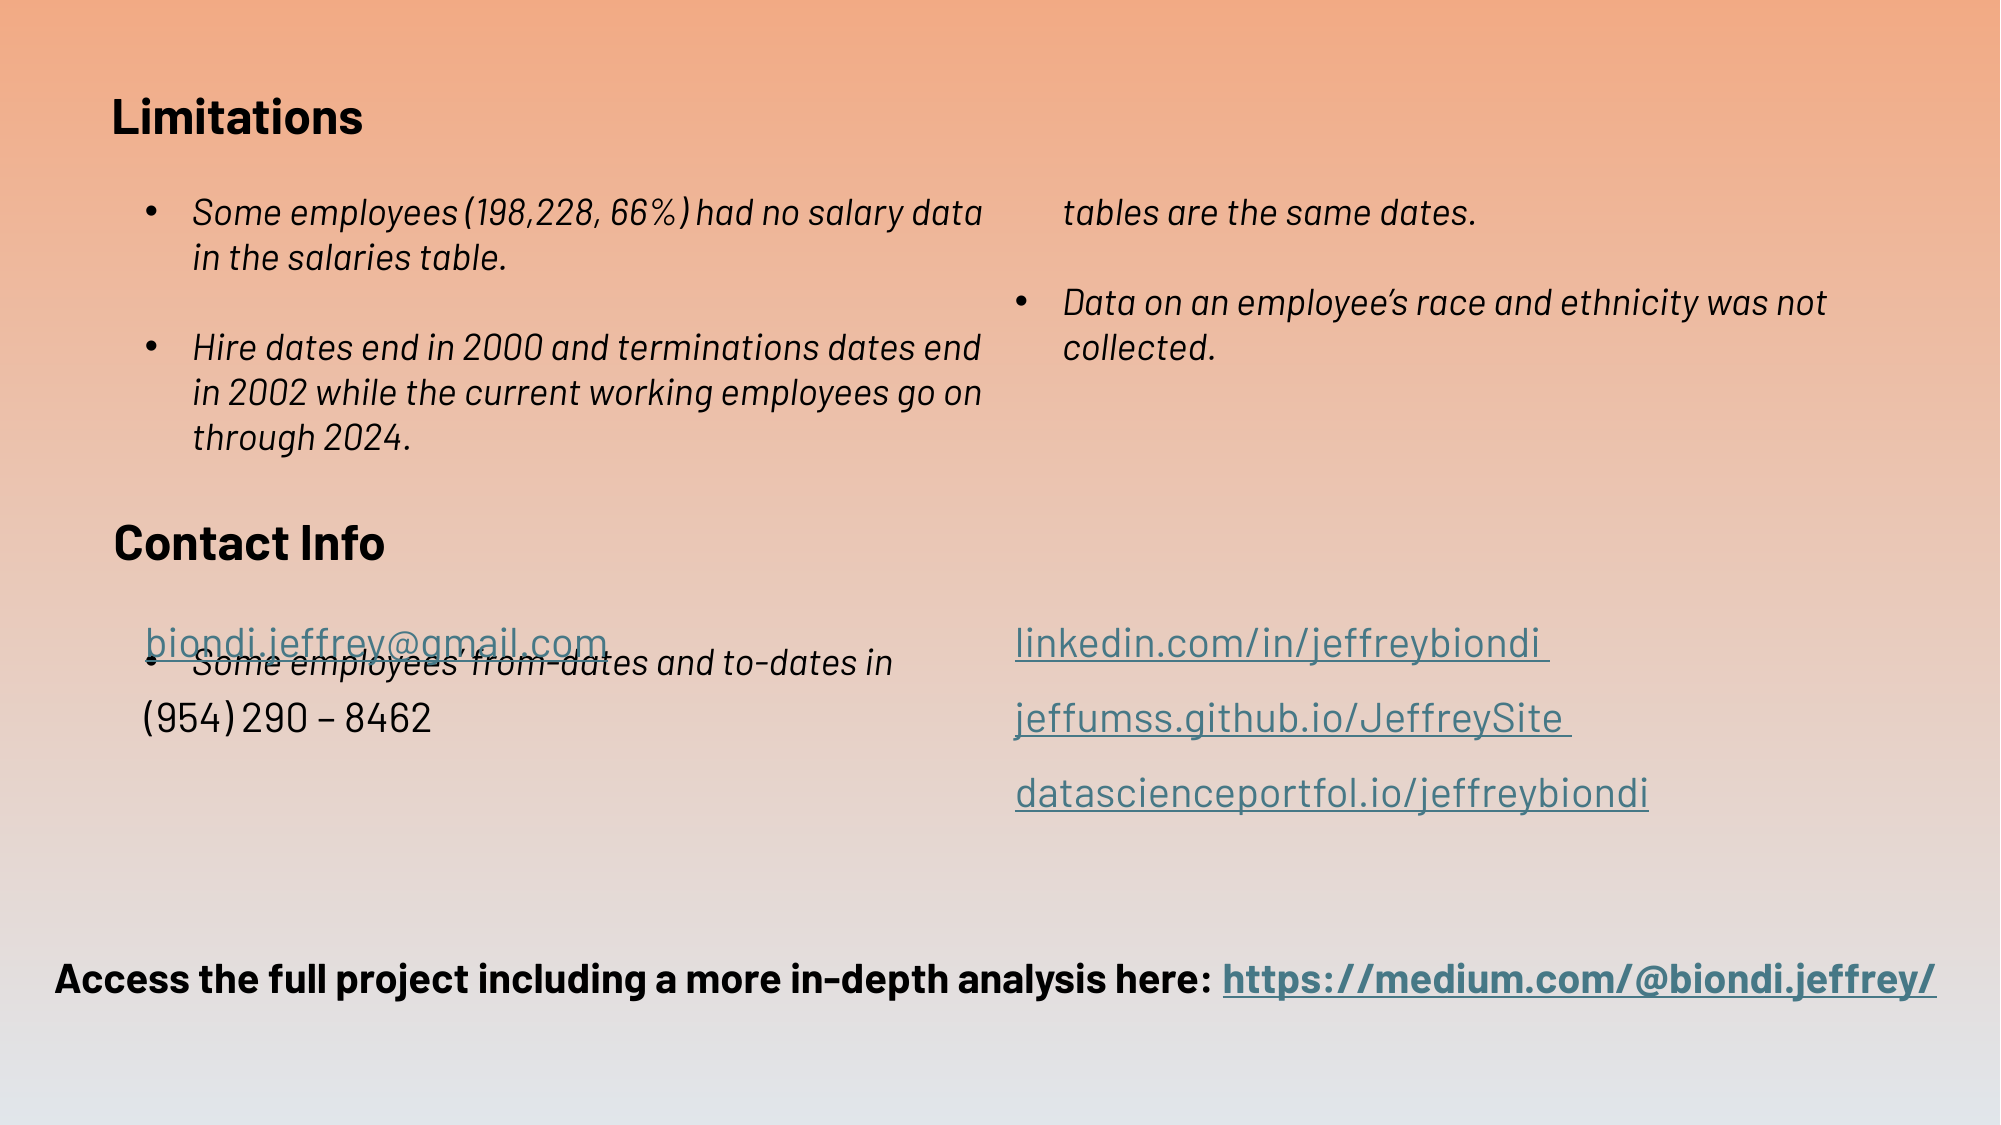

Limitations
Some employees (198,228, 66%) had no salary data in the salaries table.

Hire dates end in 2000 and terminations dates end in 2002 while the current working employees go on through 2024.

Some employees’ from-dates and to-dates in tables are the same dates.

Data on an employee’s race and ethnicity was not collected.

Contact Info
biondi.jeffrey@gmail.com
(954) 290 – 8462

linkedin.com/in/jeffreybiondi
jeffumss.github.io/JeffreySite
datascienceportfol.io/jeffreybiondi
Access the full project including a more in-depth analysis here: https://medium.com/@biondi.jeffrey/